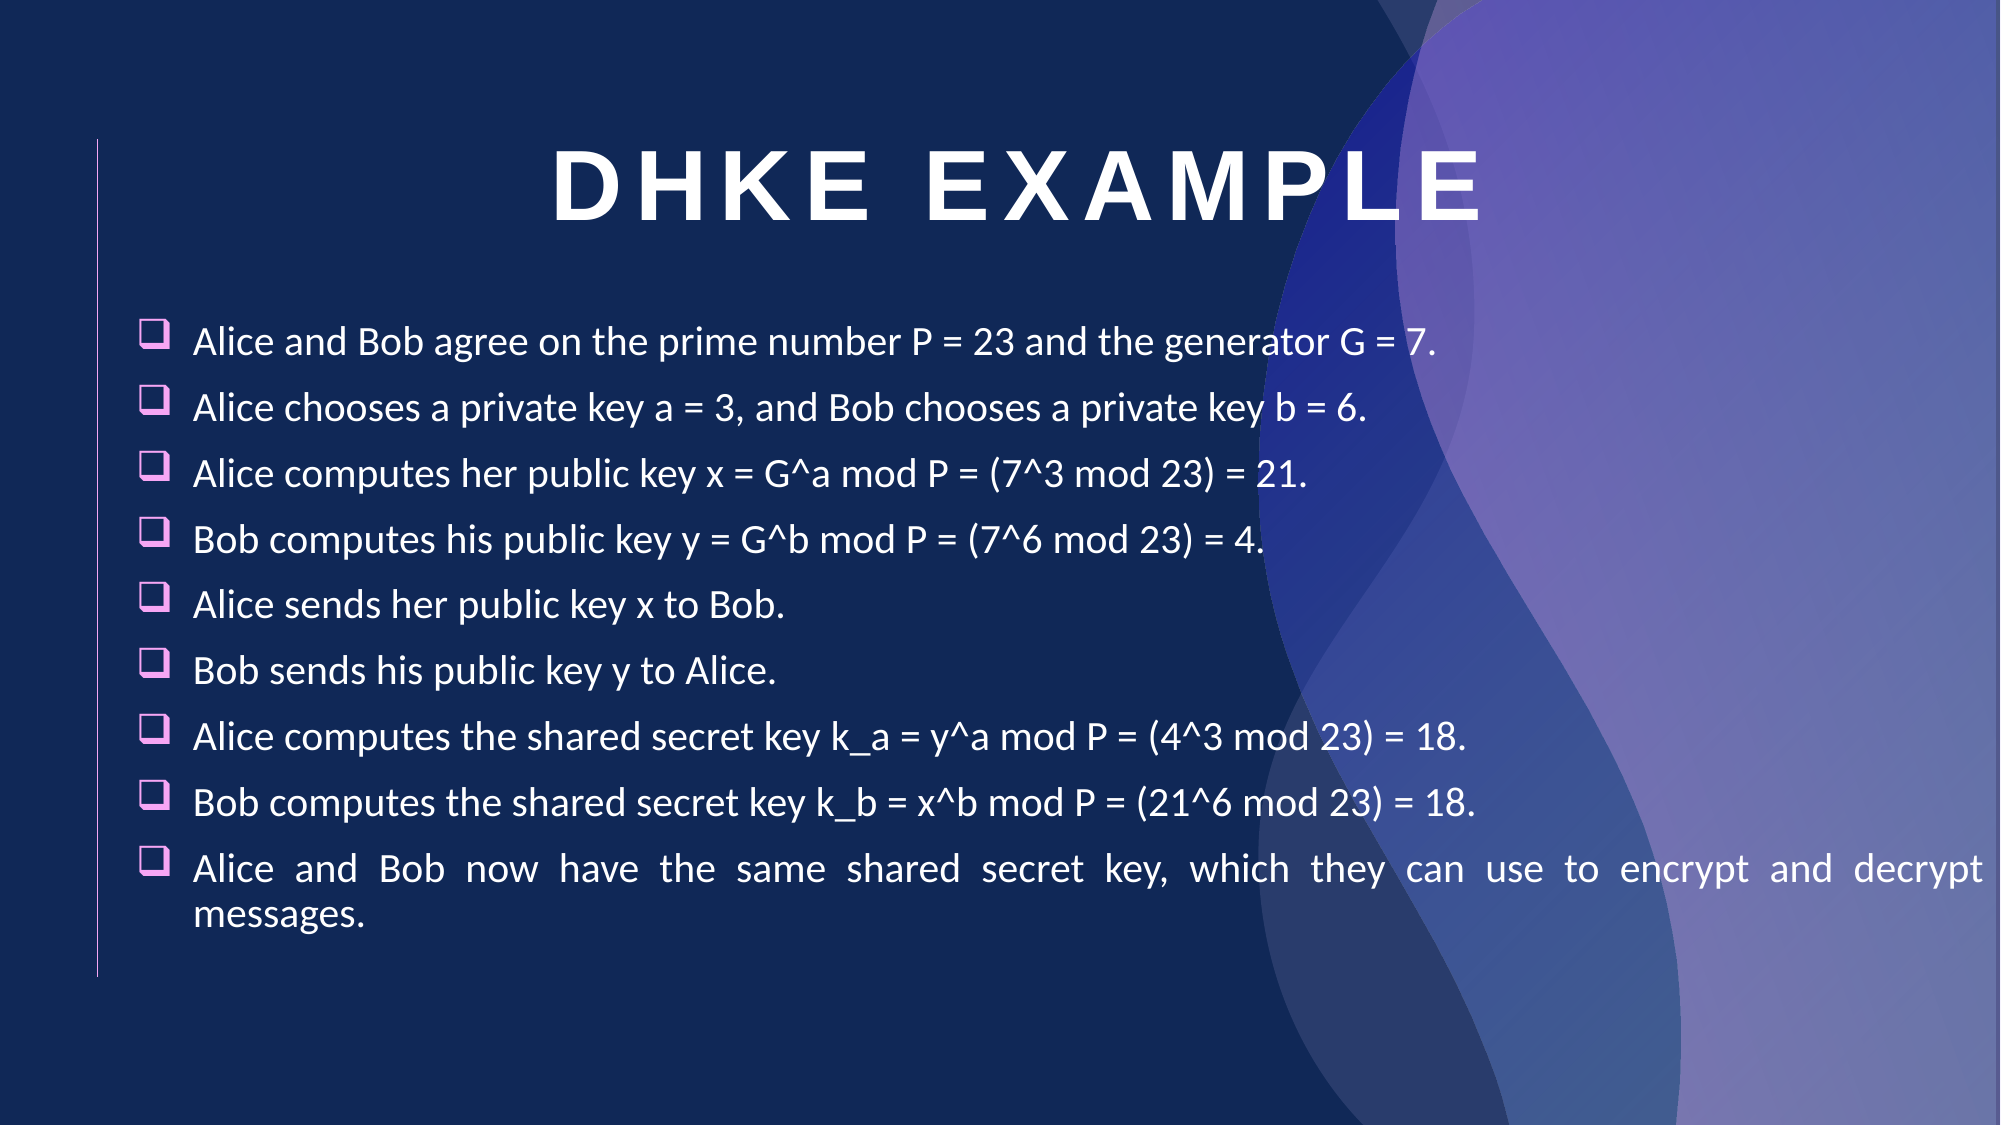

# Dhke EXAMPLE
Alice and Bob agree on the prime number P = 23 and the generator G = 7.
Alice chooses a private key a = 3, and Bob chooses a private key b = 6.
Alice computes her public key x = G^a mod P = (7^3 mod 23) = 21.
Bob computes his public key y = G^b mod P = (7^6 mod 23) = 4.
Alice sends her public key x to Bob.
Bob sends his public key y to Alice.
Alice computes the shared secret key k_a = y^a mod P = (4^3 mod 23) = 18.
Bob computes the shared secret key k_b = x^b mod P = (21^6 mod 23) = 18.
Alice and Bob now have the same shared secret key, which they can use to encrypt and decrypt messages.